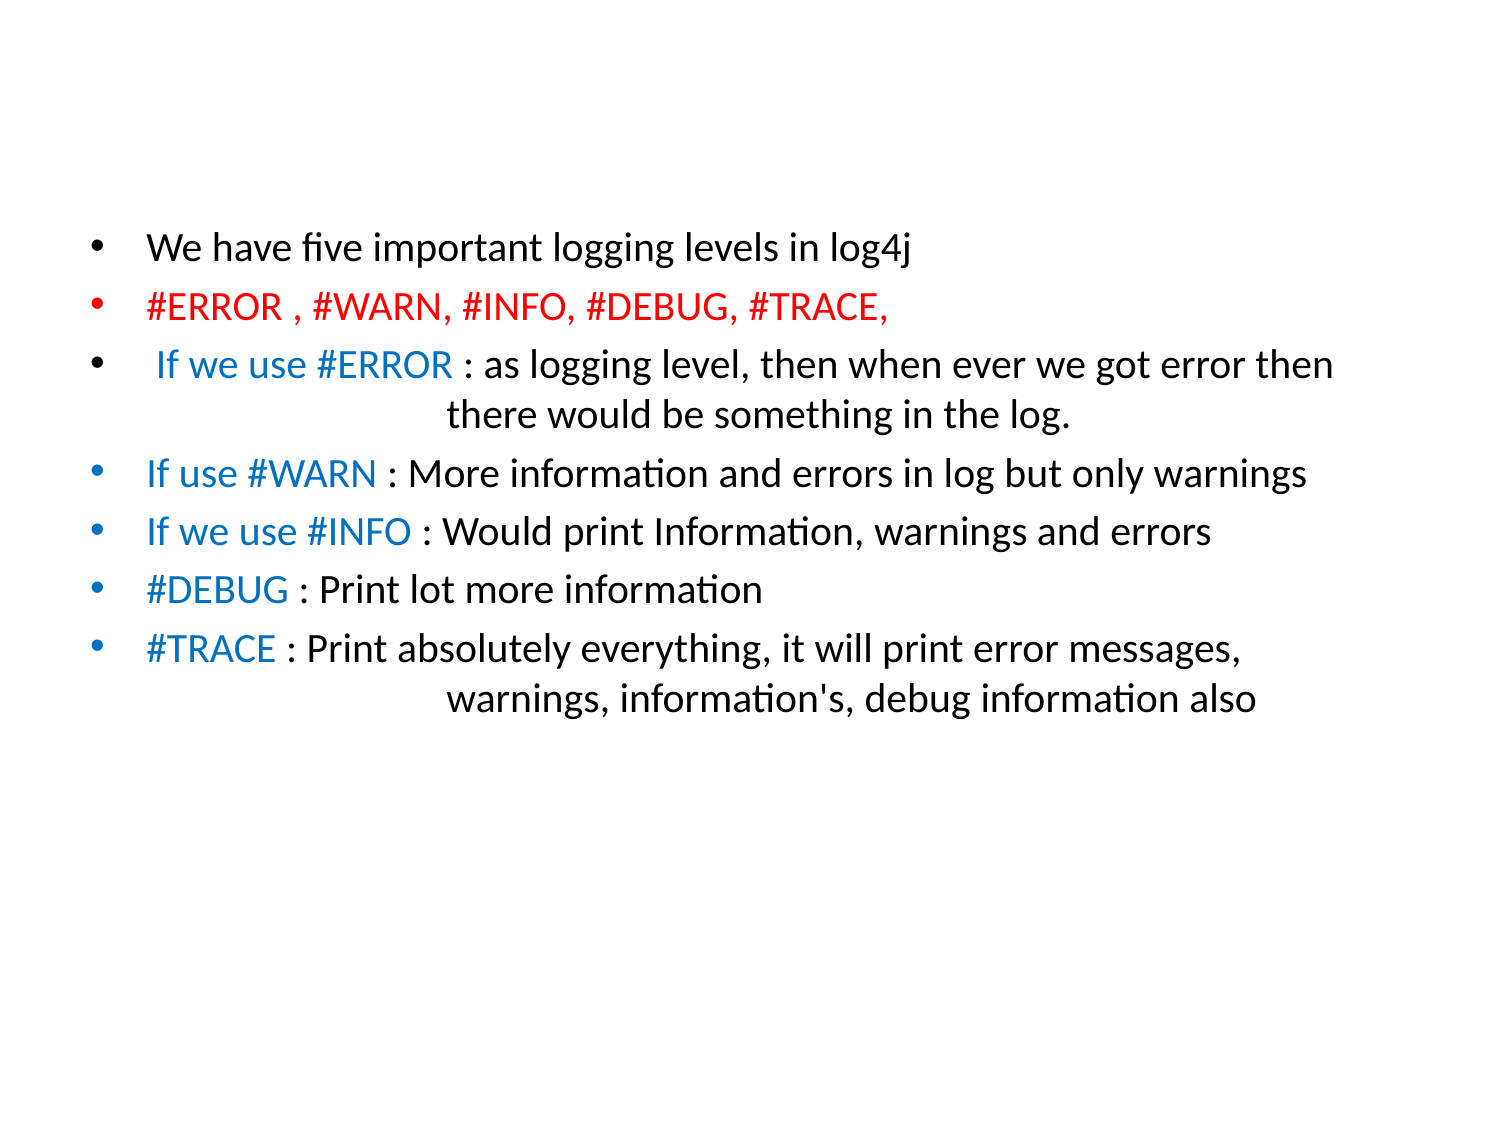

#
We have five important logging levels in log4j
#ERROR , #WARN, #INFO, #DEBUG, #TRACE,
 If we use #ERROR : as logging level, then when ever we got error then 			there would be something in the log.
If use #WARN : More information and errors in log but only warnings
If we use #INFO : Would print Information, warnings and errors
#DEBUG : Print lot more information
#TRACE : Print absolutely everything, it will print error messages, 			warnings, information's, debug information also